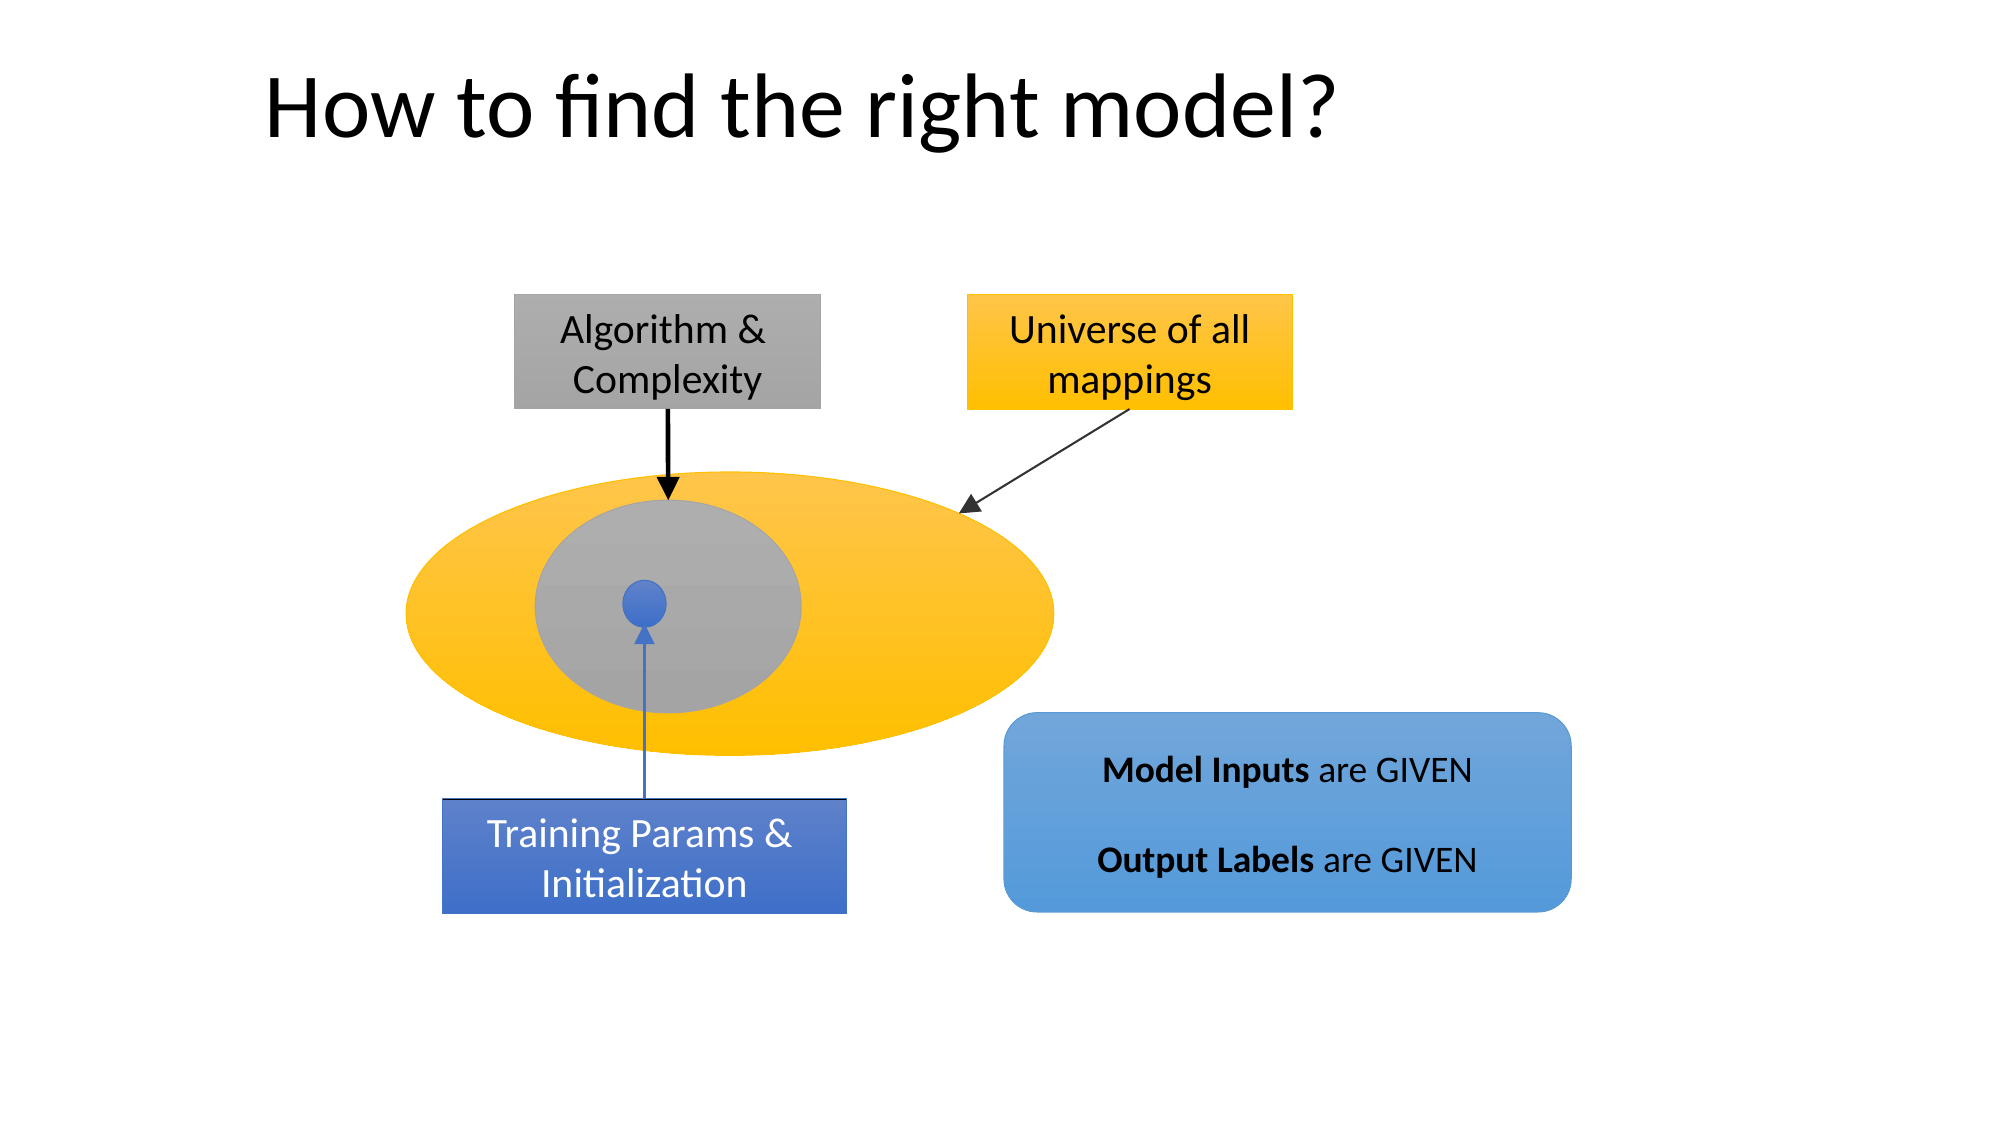

# How to find the right model?
Algorithm &
Complexity
Universe of all mappings

Model Inputs are GIVEN

Output Labels are GIVEN
Training Params &
Initialization